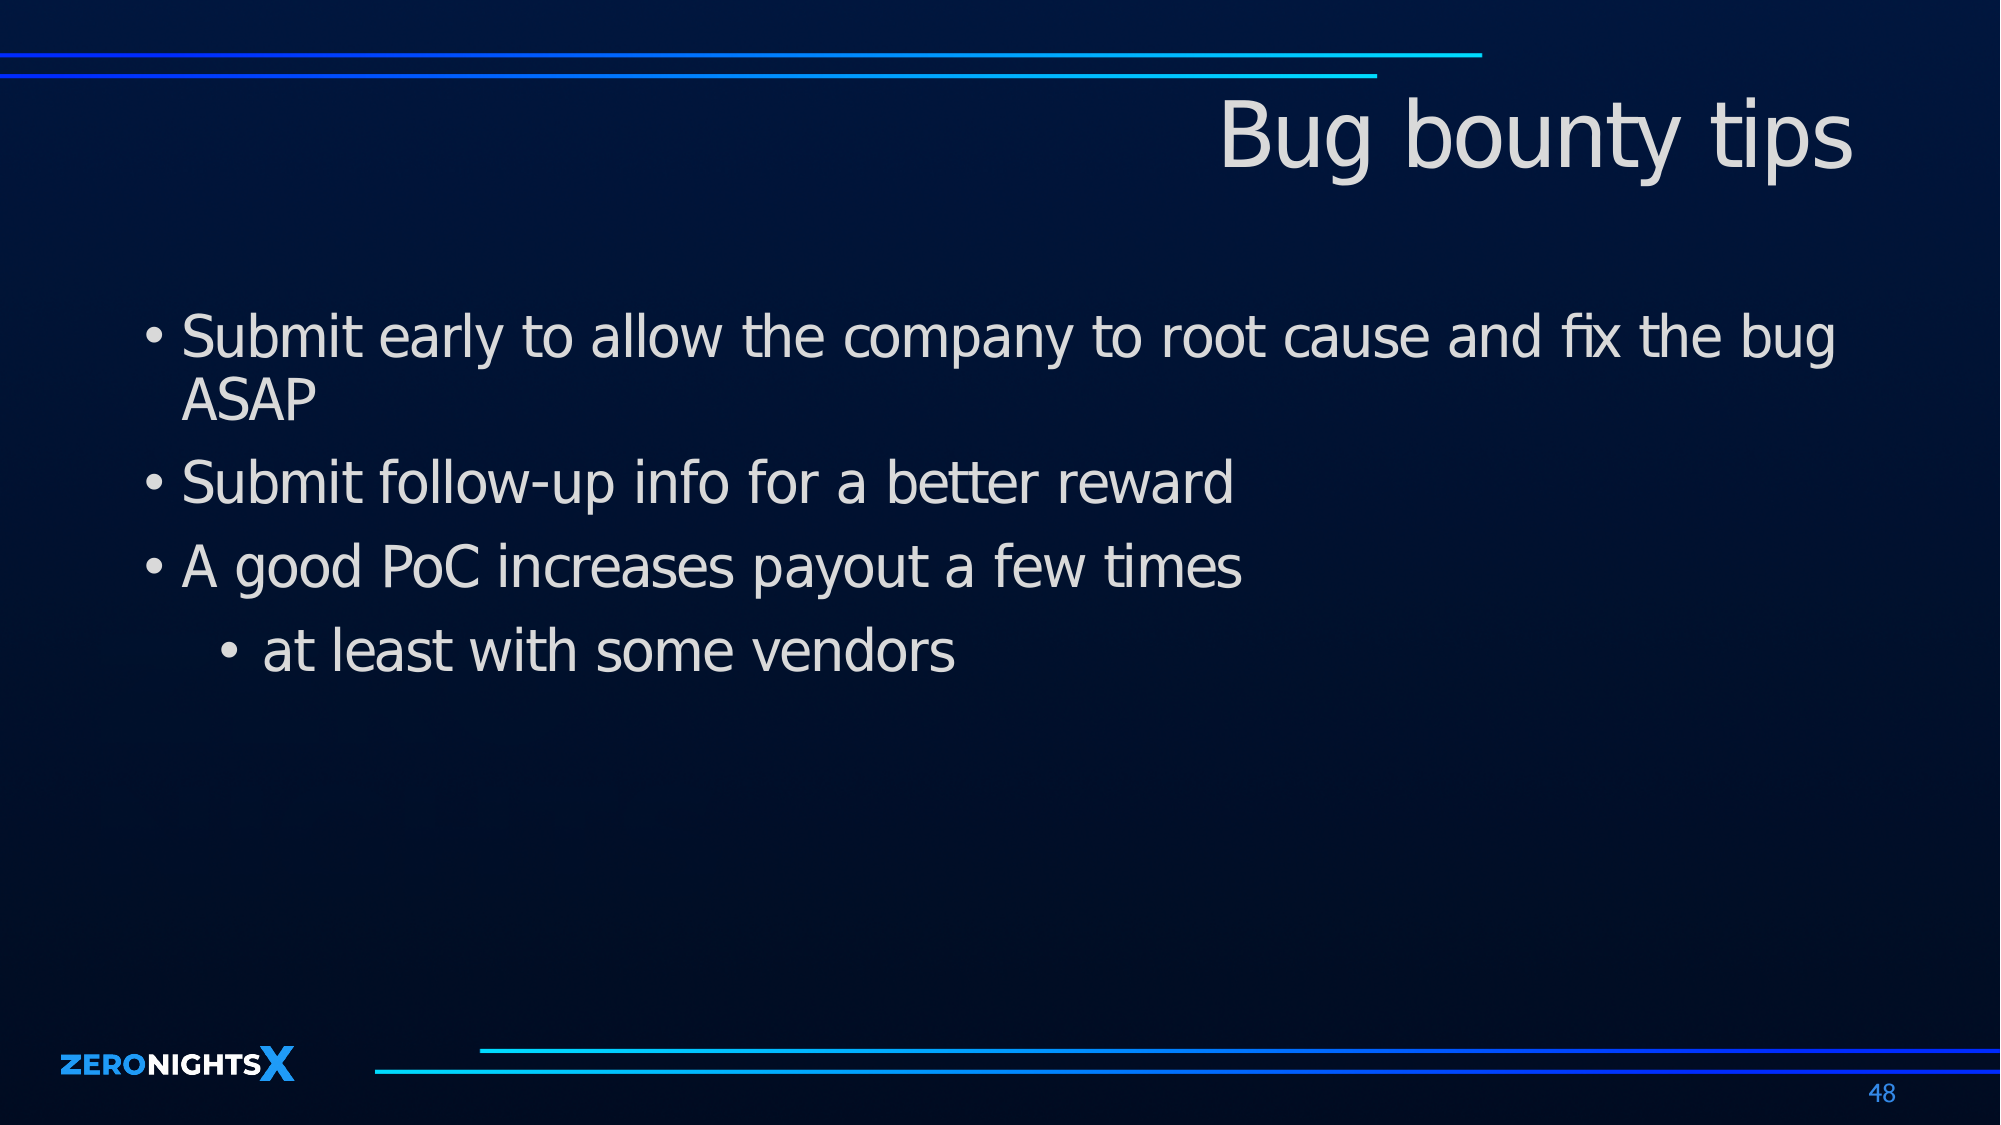

# Bug bounty tips
Submit early to allow the company to root cause and fix the bug ASAP
Submit follow-up info for a better reward
A good PoC increases payout a few times
at least with some vendors
48